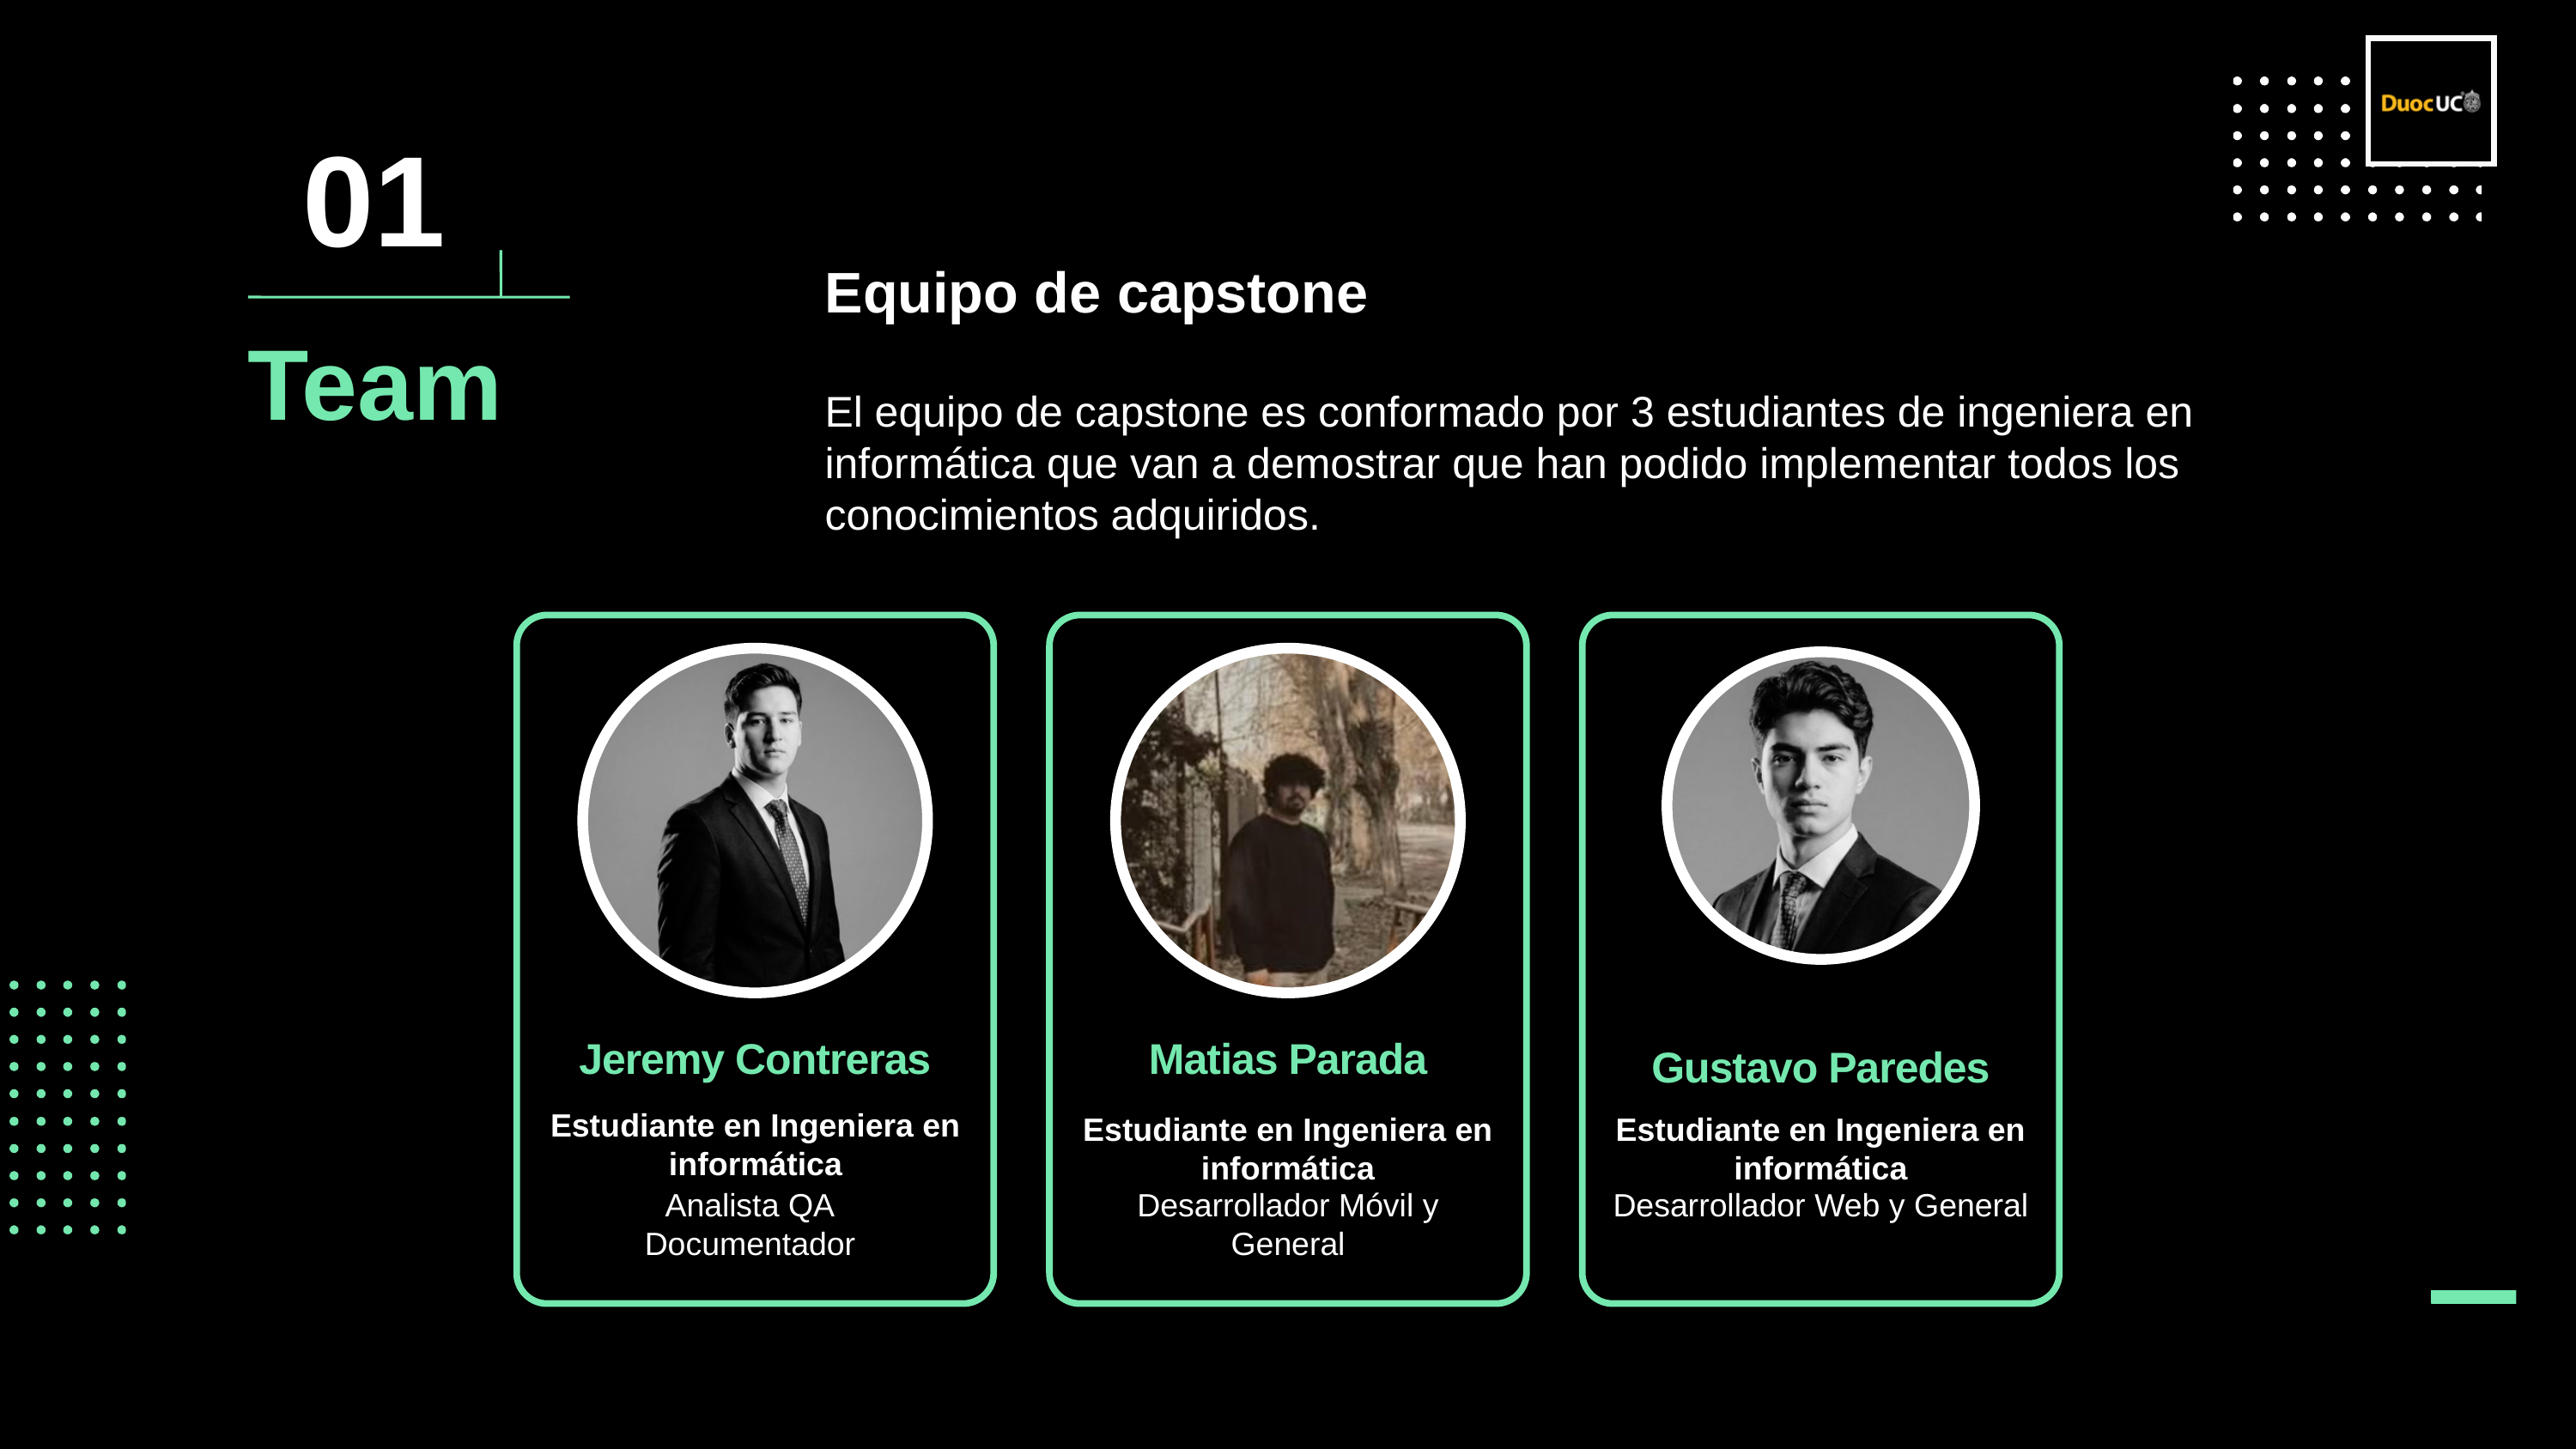

01

Equipo de capstone

Team
El equipo de capstone es conformado por 3 estudiantes de ingeniera en informática que van a demostrar que han podido implementar todos los conocimientos adquiridos.

Jeremy Contreras
Matias Parada
Gustavo Paredes
Estudiante en Ingeniera en informática
Estudiante en Ingeniera en informática
Estudiante en Ingeniera en informática
Analista QA
Documentador
Desarrollador Móvil y General
Desarrollador Web y General